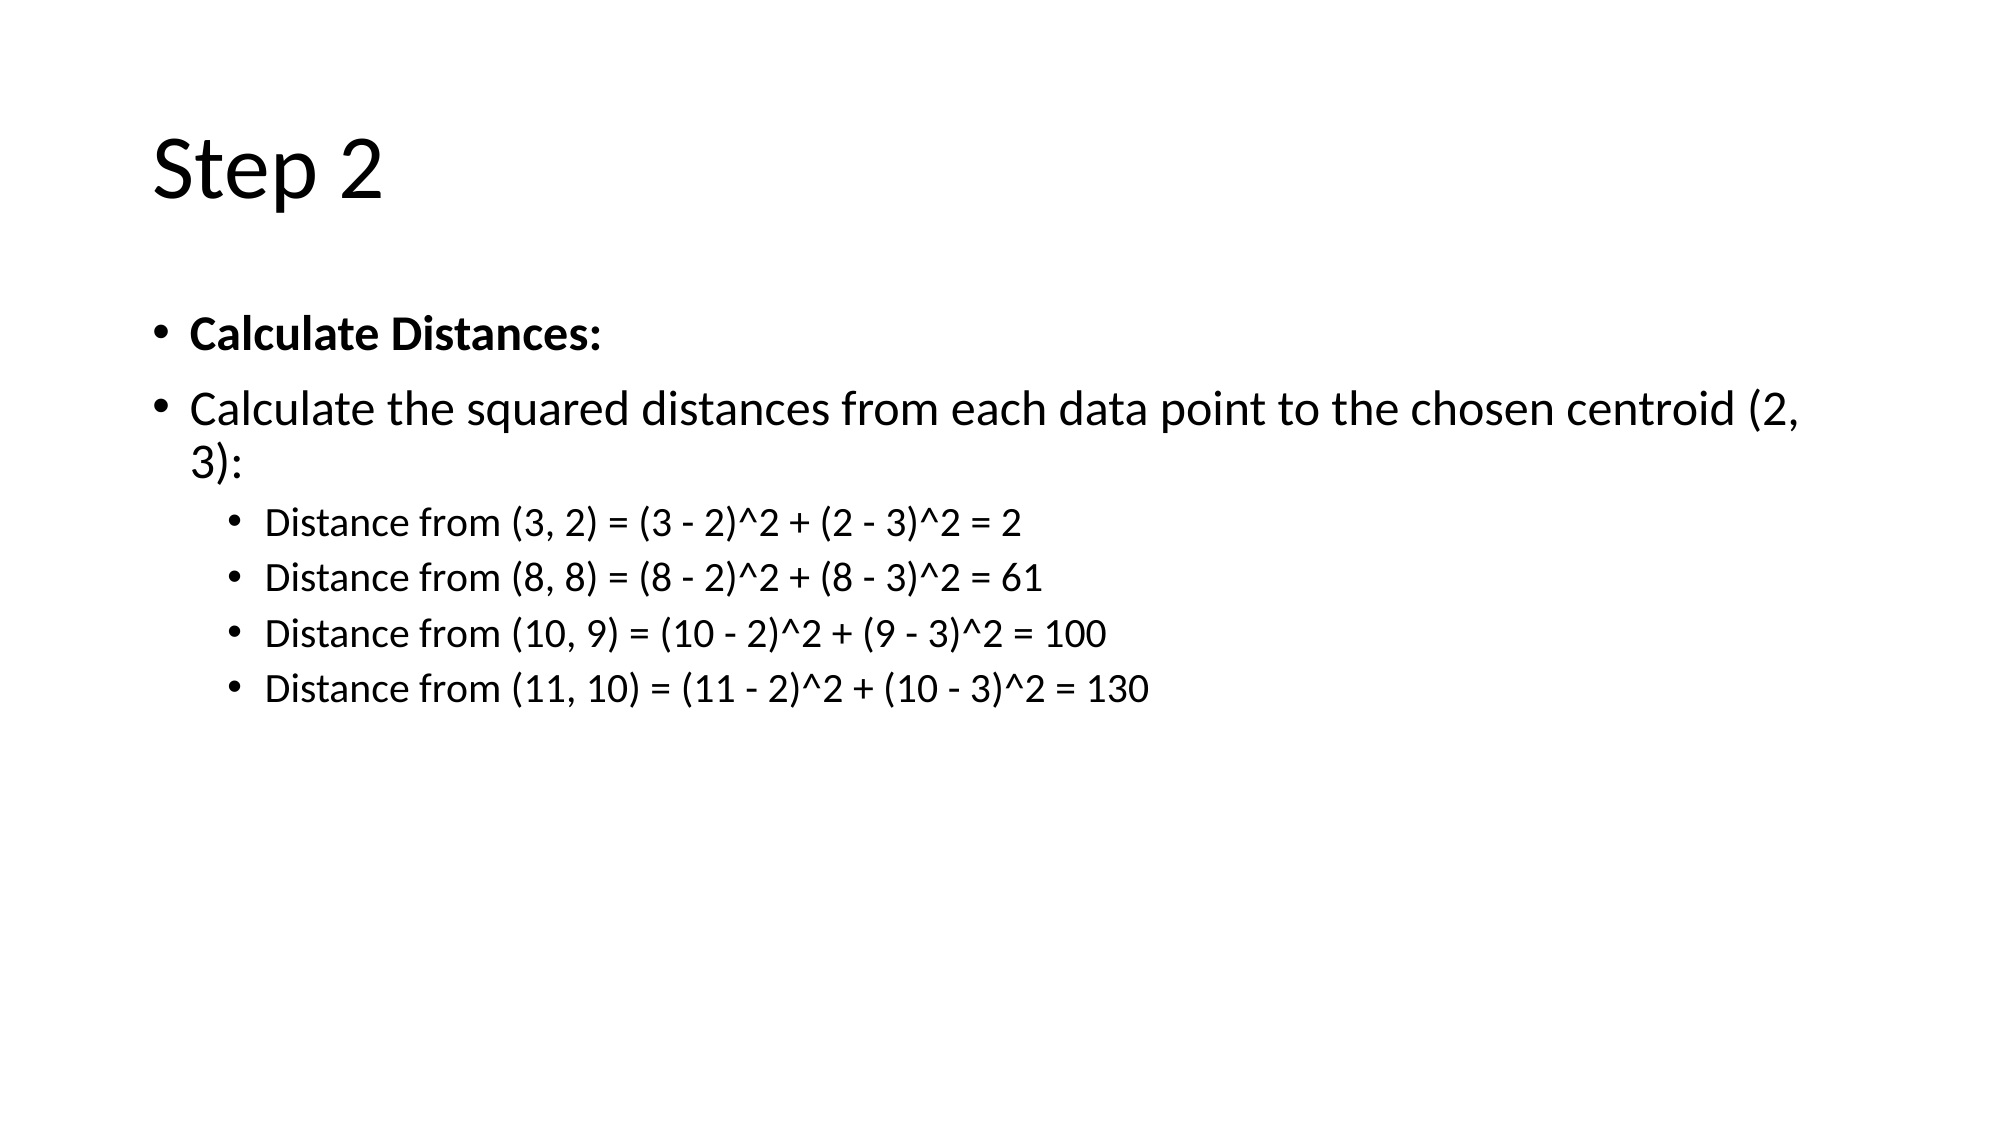

# Step 2
Calculate Distances:
Calculate the squared distances from each data point to the chosen centroid (2, 3):
Distance from (3, 2) = (3 - 2)^2 + (2 - 3)^2 = 2
Distance from (8, 8) = (8 - 2)^2 + (8 - 3)^2 = 61
Distance from (10, 9) = (10 - 2)^2 + (9 - 3)^2 = 100
Distance from (11, 10) = (11 - 2)^2 + (10 - 3)^2 = 130